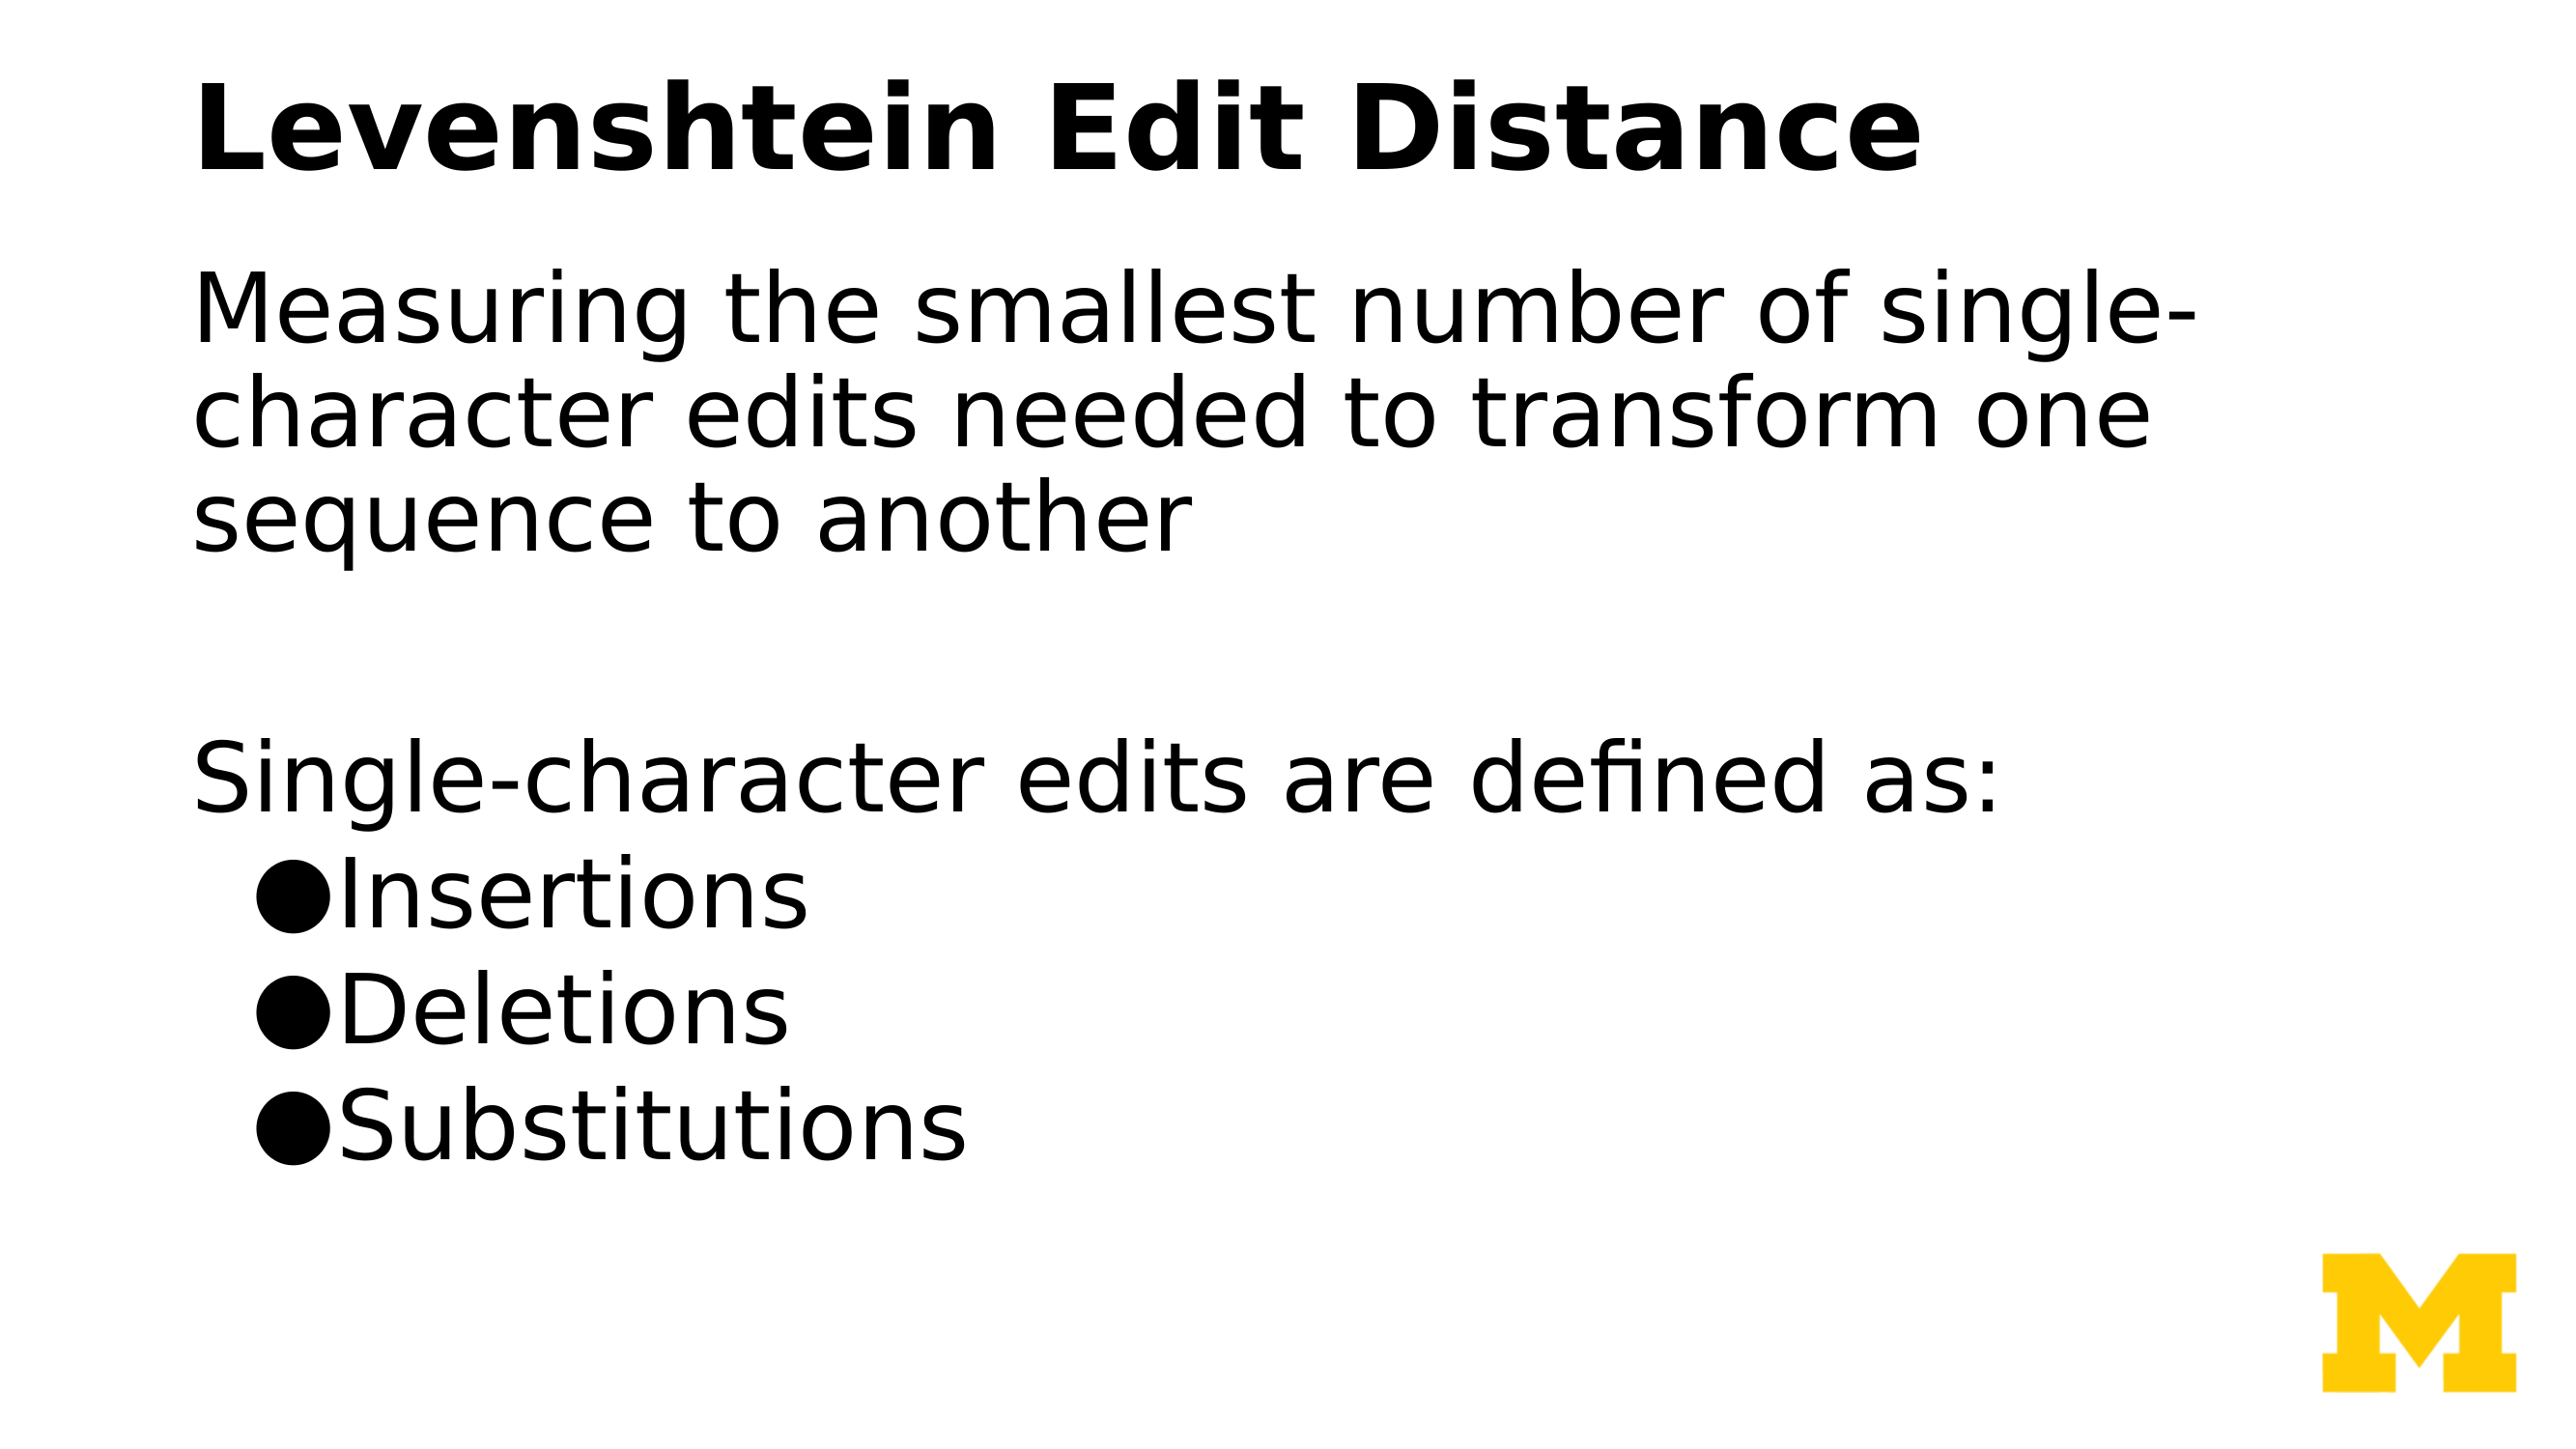

# Levenshtein Edit Distance
Measuring the smallest number of single-character edits needed to transform one sequence to another
Single-character edits are defined as:
Insertions
Deletions
Substitutions